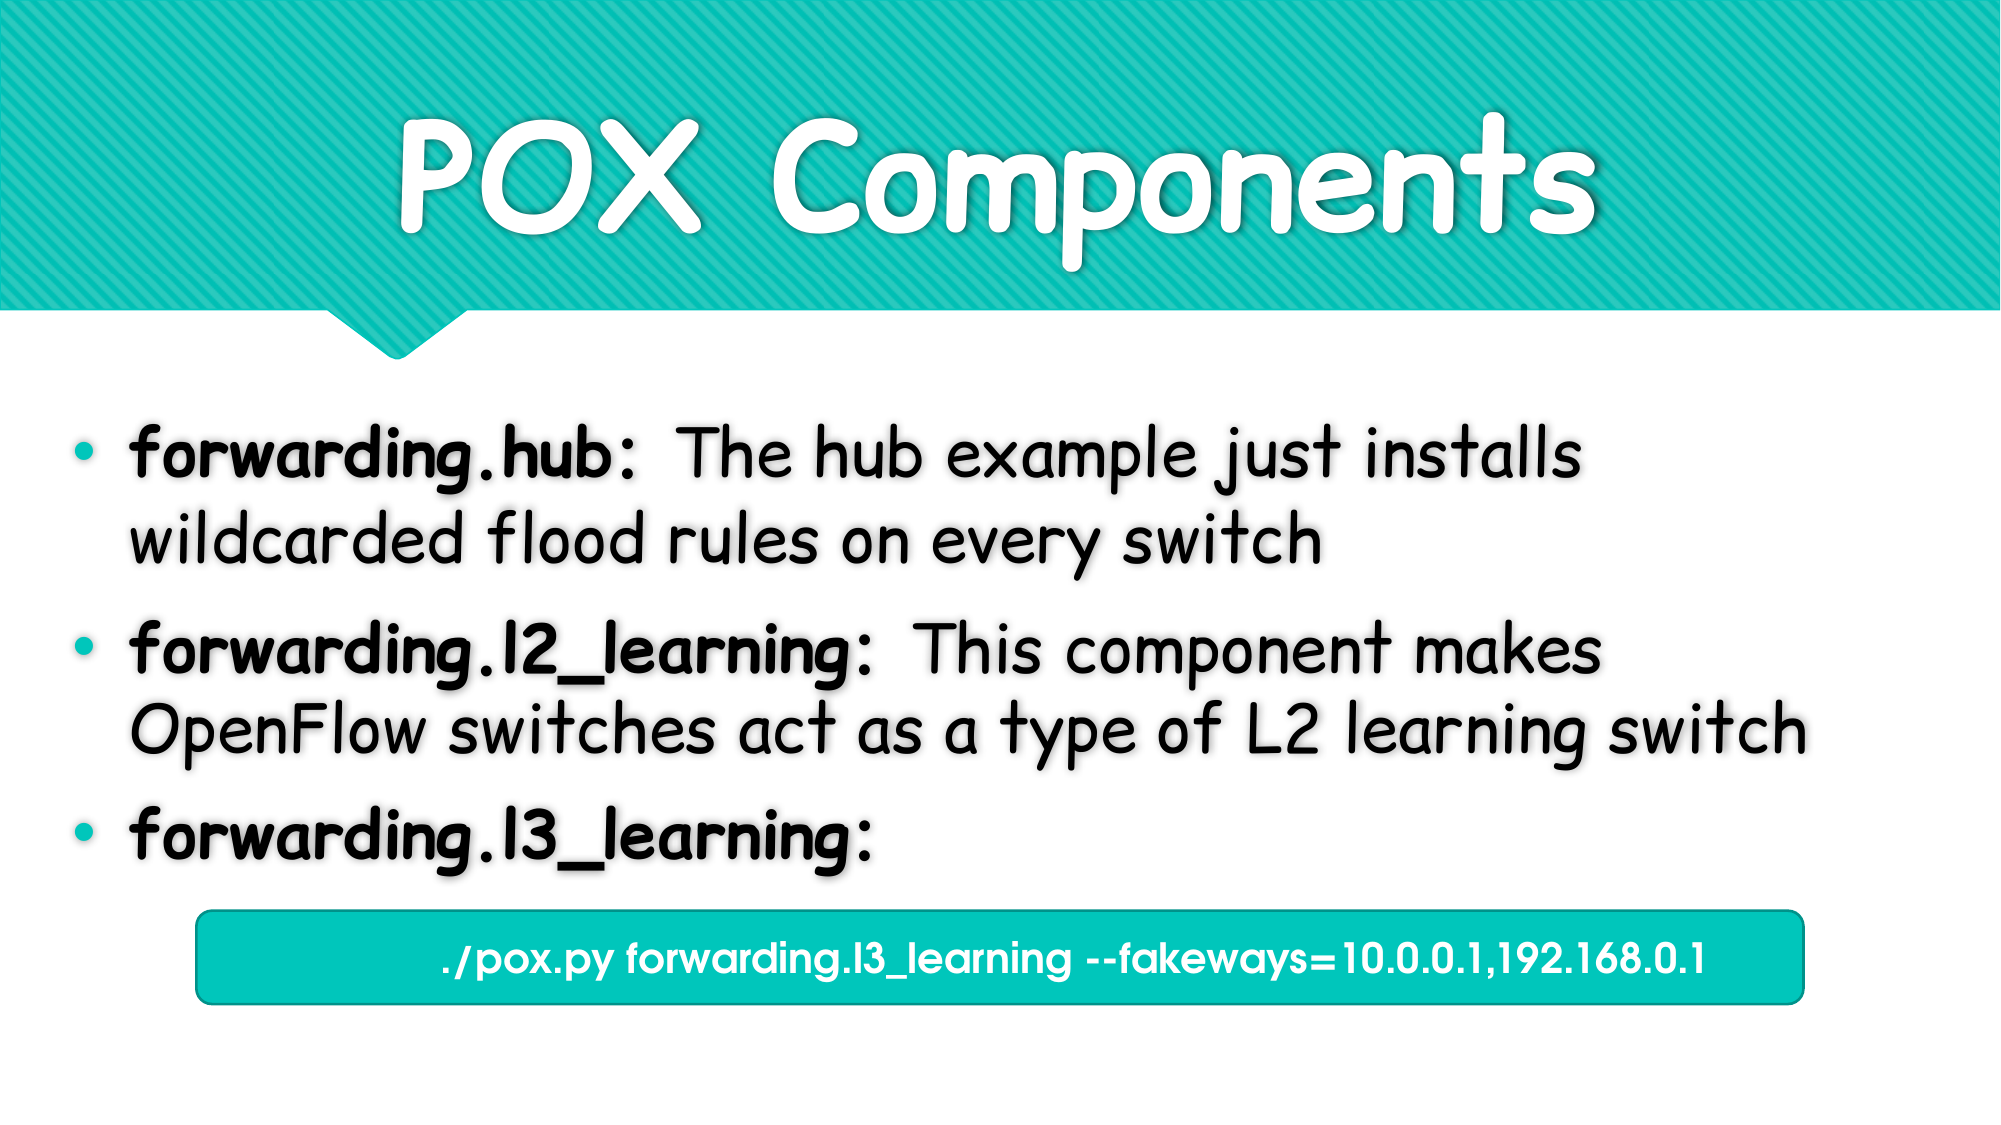

# POX Components
forwarding.hub: The hub example just installs wildcarded flood rules on every switch
forwarding.l2_learning: This component makes OpenFlow switches act as a type of L2 learning switch
forwarding.l3_learning:

 	./pox.py forwarding.l3_learning --fakeways=10.0.0.1,192.168.0.1